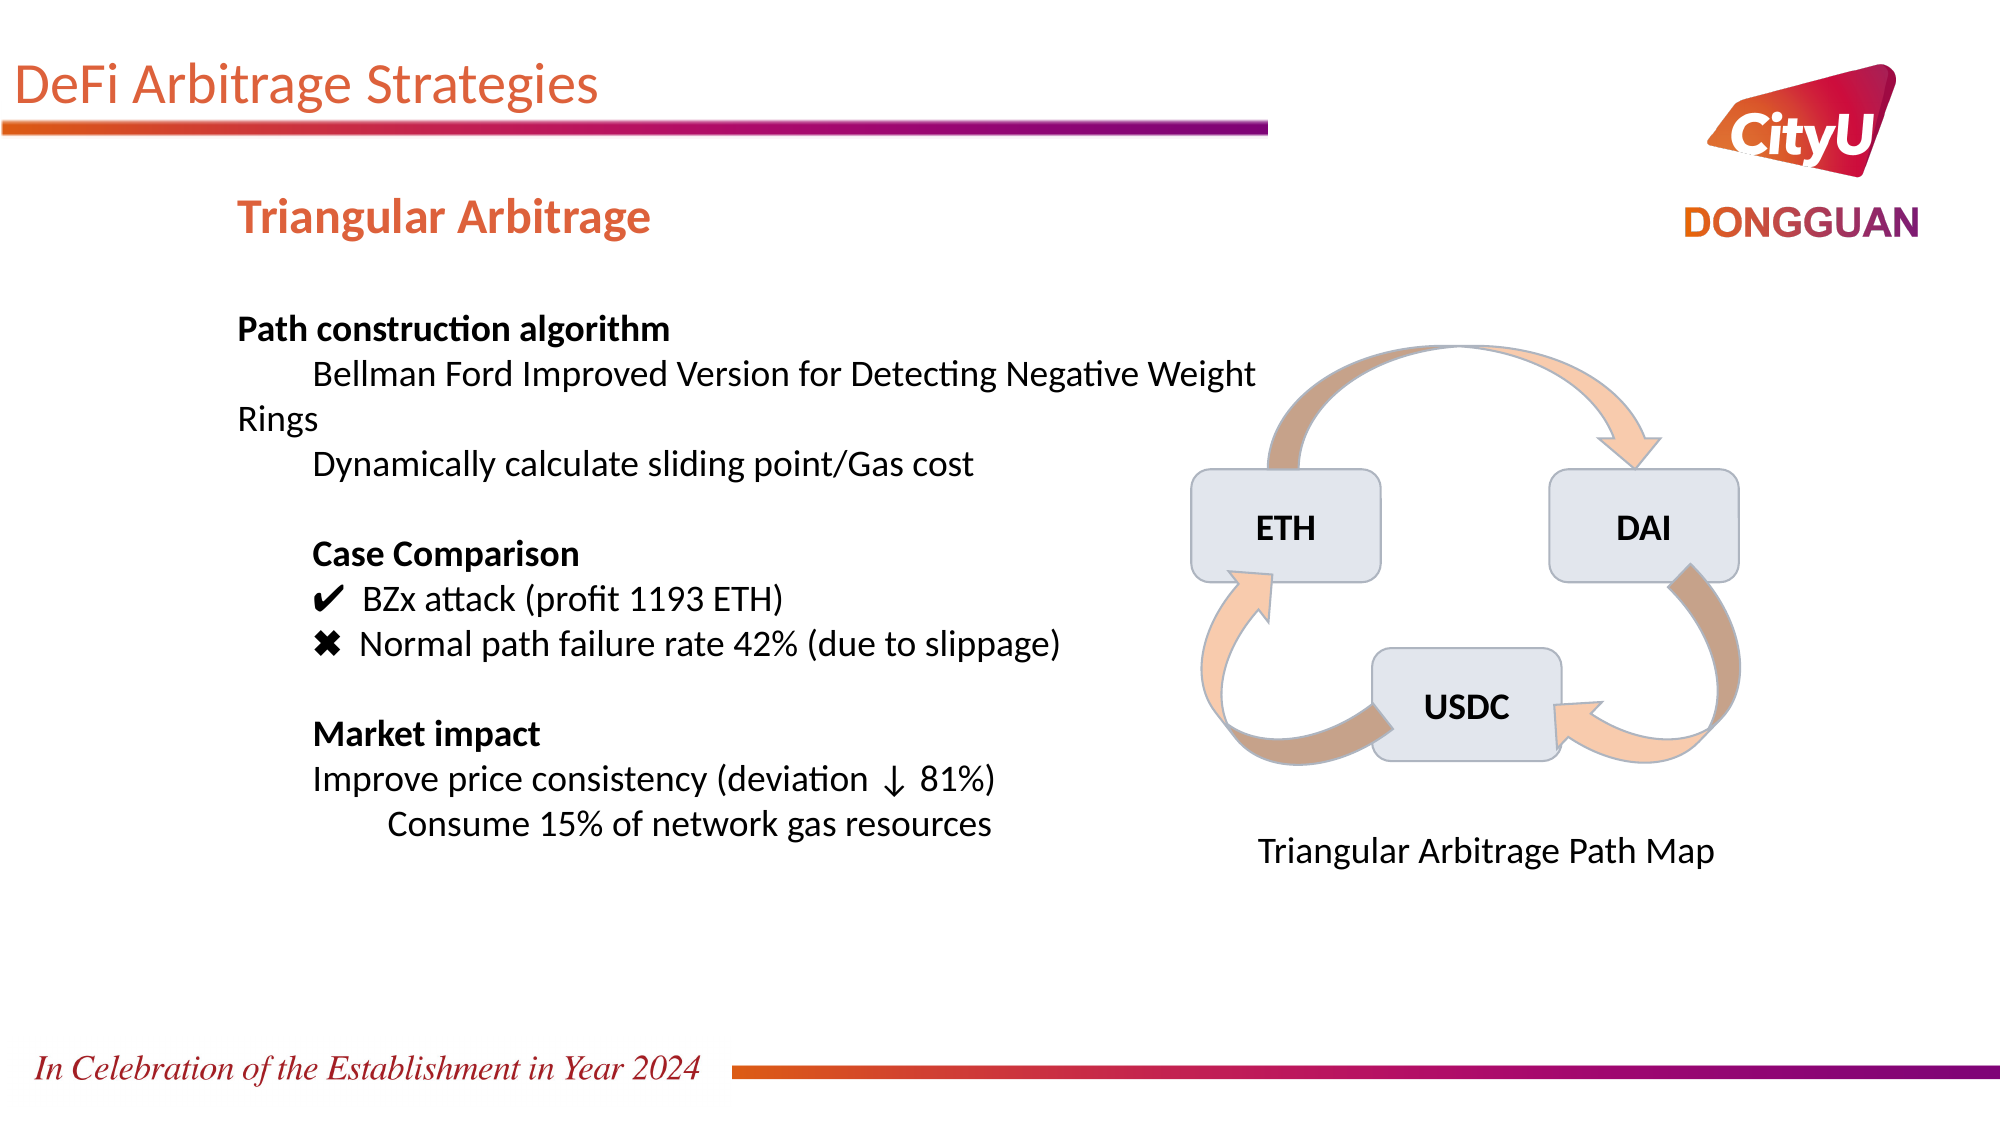

DeFi Arbitrage Strategies
Triangular Arbitrage

Path construction algorithm
Bellman Ford Improved Version for Detecting Negative Weight Rings
Dynamically calculate sliding point/Gas cost

Case Comparison
✔️  BZx attack (profit 1193 ETH)✖️  Normal path failure rate 42% (due to slippage)

Market impact
Improve price consistency (deviation ↓ 81%)
Consume 15% of network gas resources

ETH
DAI

USDC
Triangular Arbitrage Path Map